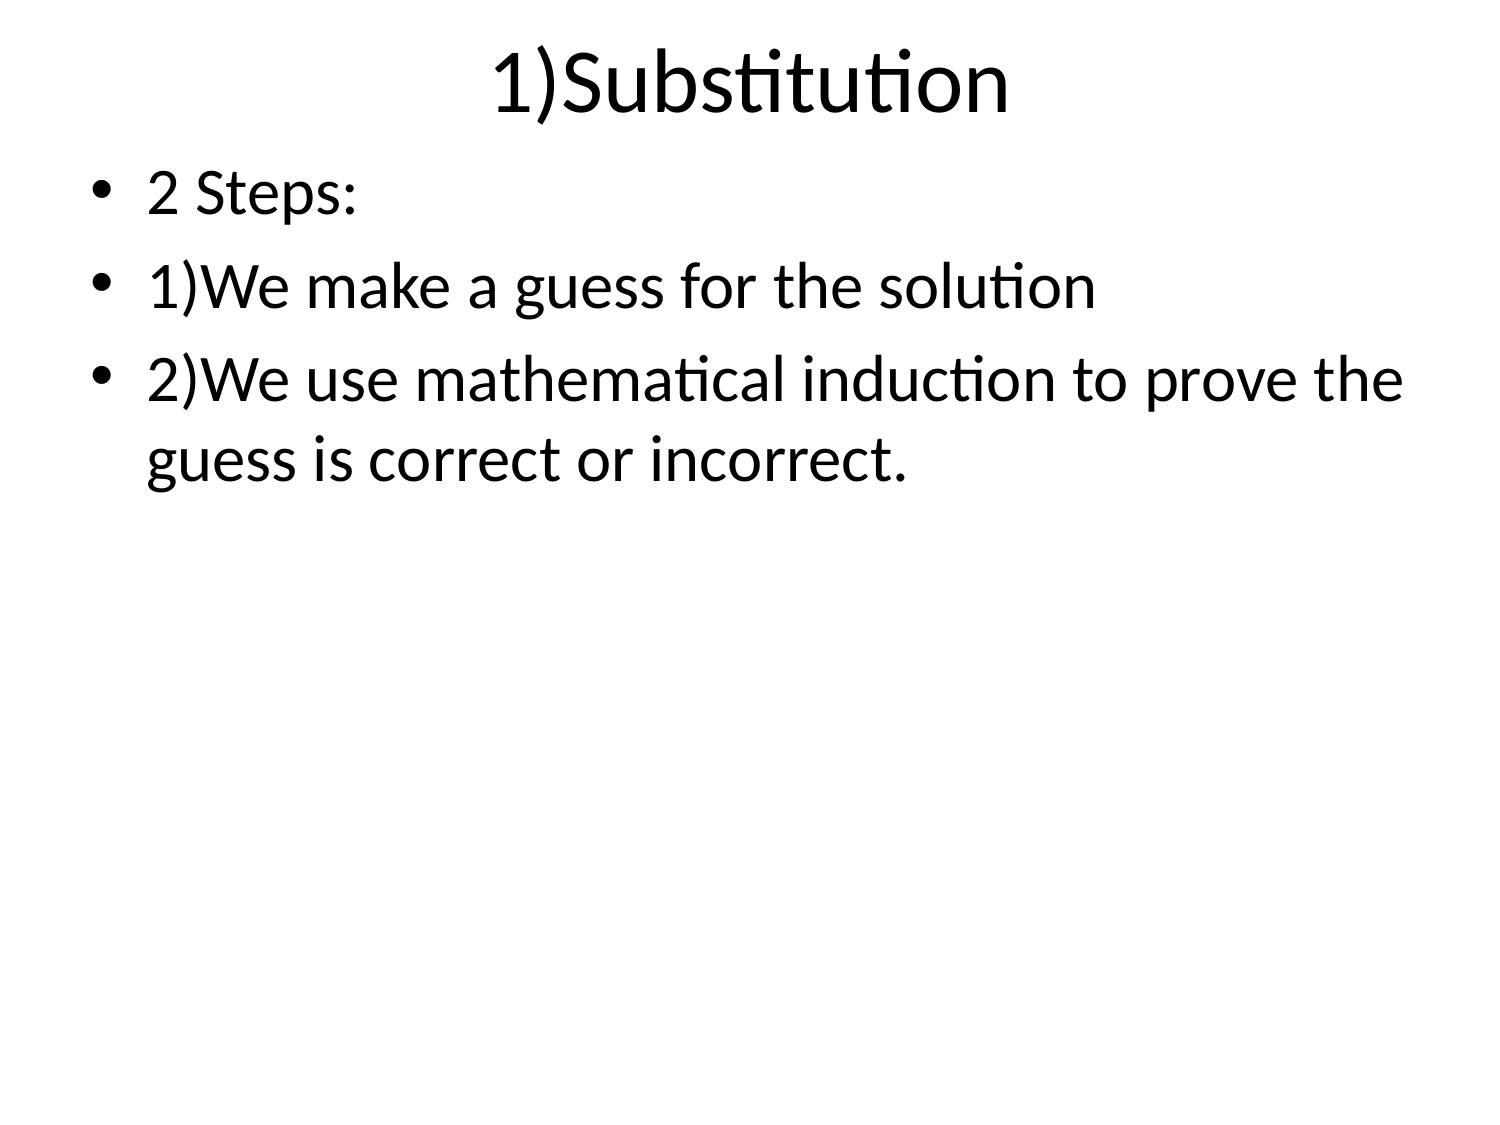

# 1)Substitution
2 Steps:
1)We make a guess for the solution
2)We use mathematical induction to prove the guess is correct or incorrect.